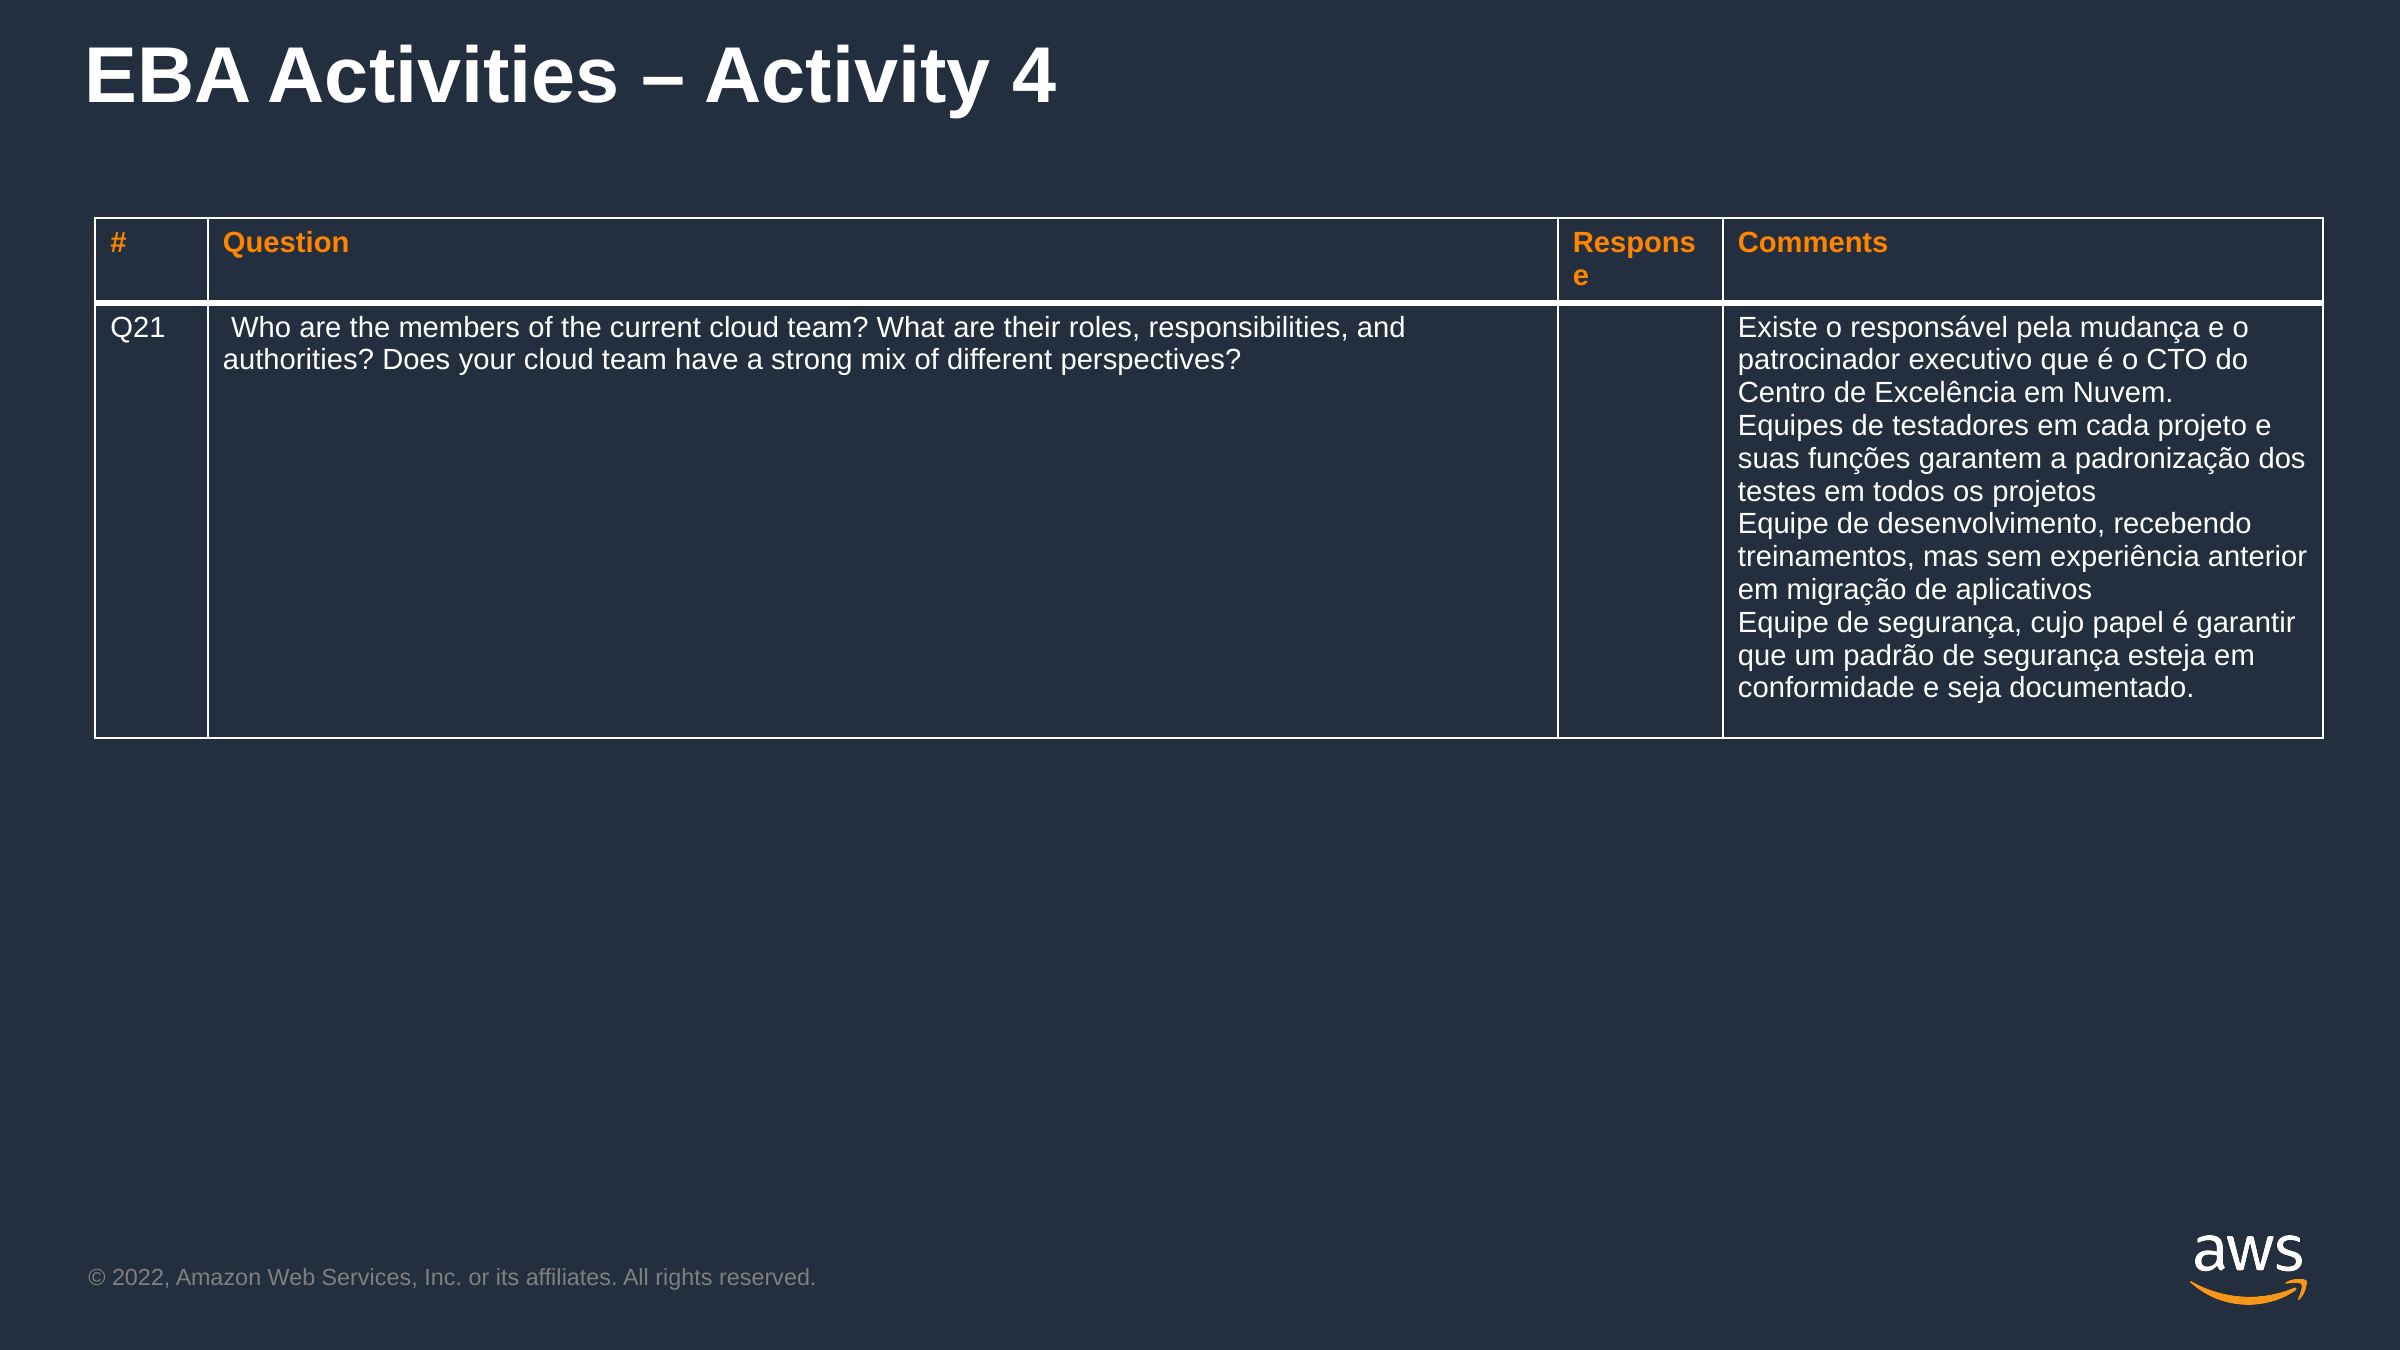

EBA Activities – Activity 4
| # | Question | Response | Comments |
| --- | --- | --- | --- |
| Q21 | Who are the members of the current cloud team? What are their roles, responsibilities, and authorities? Does your cloud team have a strong mix of different perspectives? |  | Existe o responsável pela mudança e o patrocinador executivo que é o CTO do Centro de Excelência em Nuvem. Equipes de testadores em cada projeto e suas funções garantem a padronização dos testes em todos os projetos Equipe de desenvolvimento, recebendo treinamentos, mas sem experiência anterior em migração de aplicativos Equipe de segurança, cujo papel é garantir que um padrão de segurança esteja em conformidade e seja documentado. |